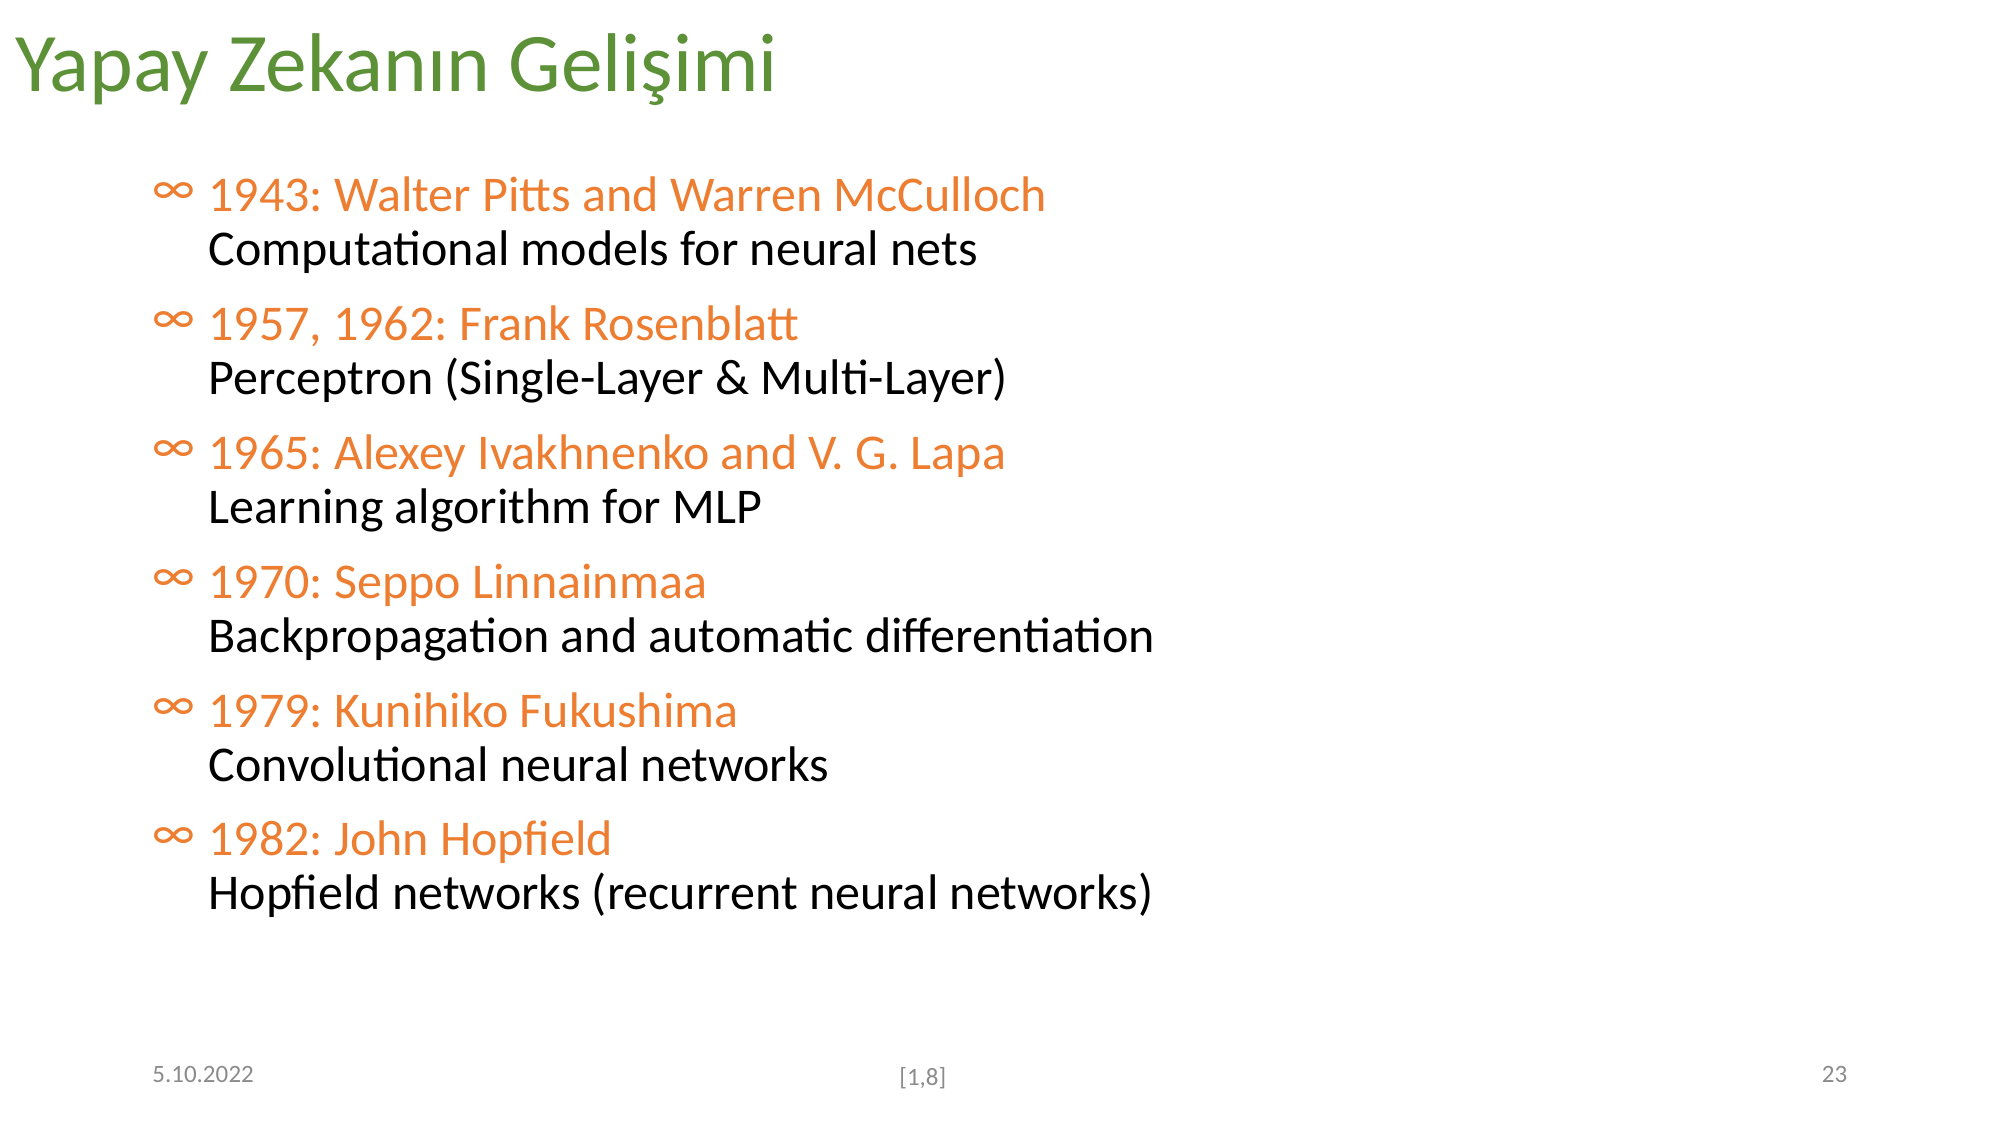

# Yapay Zekanın Gelişimi
1943: Walter Pitts and Warren McCulloch
Computational models for neural nets
1957, 1962: Frank Rosenblatt
Perceptron (Single-Layer & Multi-Layer)
1965: Alexey Ivakhnenko and V. G. Lapa
Learning algorithm for MLP
1970: Seppo Linnainmaa
Backpropagation and automatic differentiation
1979: Kunihiko Fukushima
Convolutional neural networks
1982: John Hopfield
Hopfield networks (recurrent neural networks)
5.10.2022
23
[1,8]